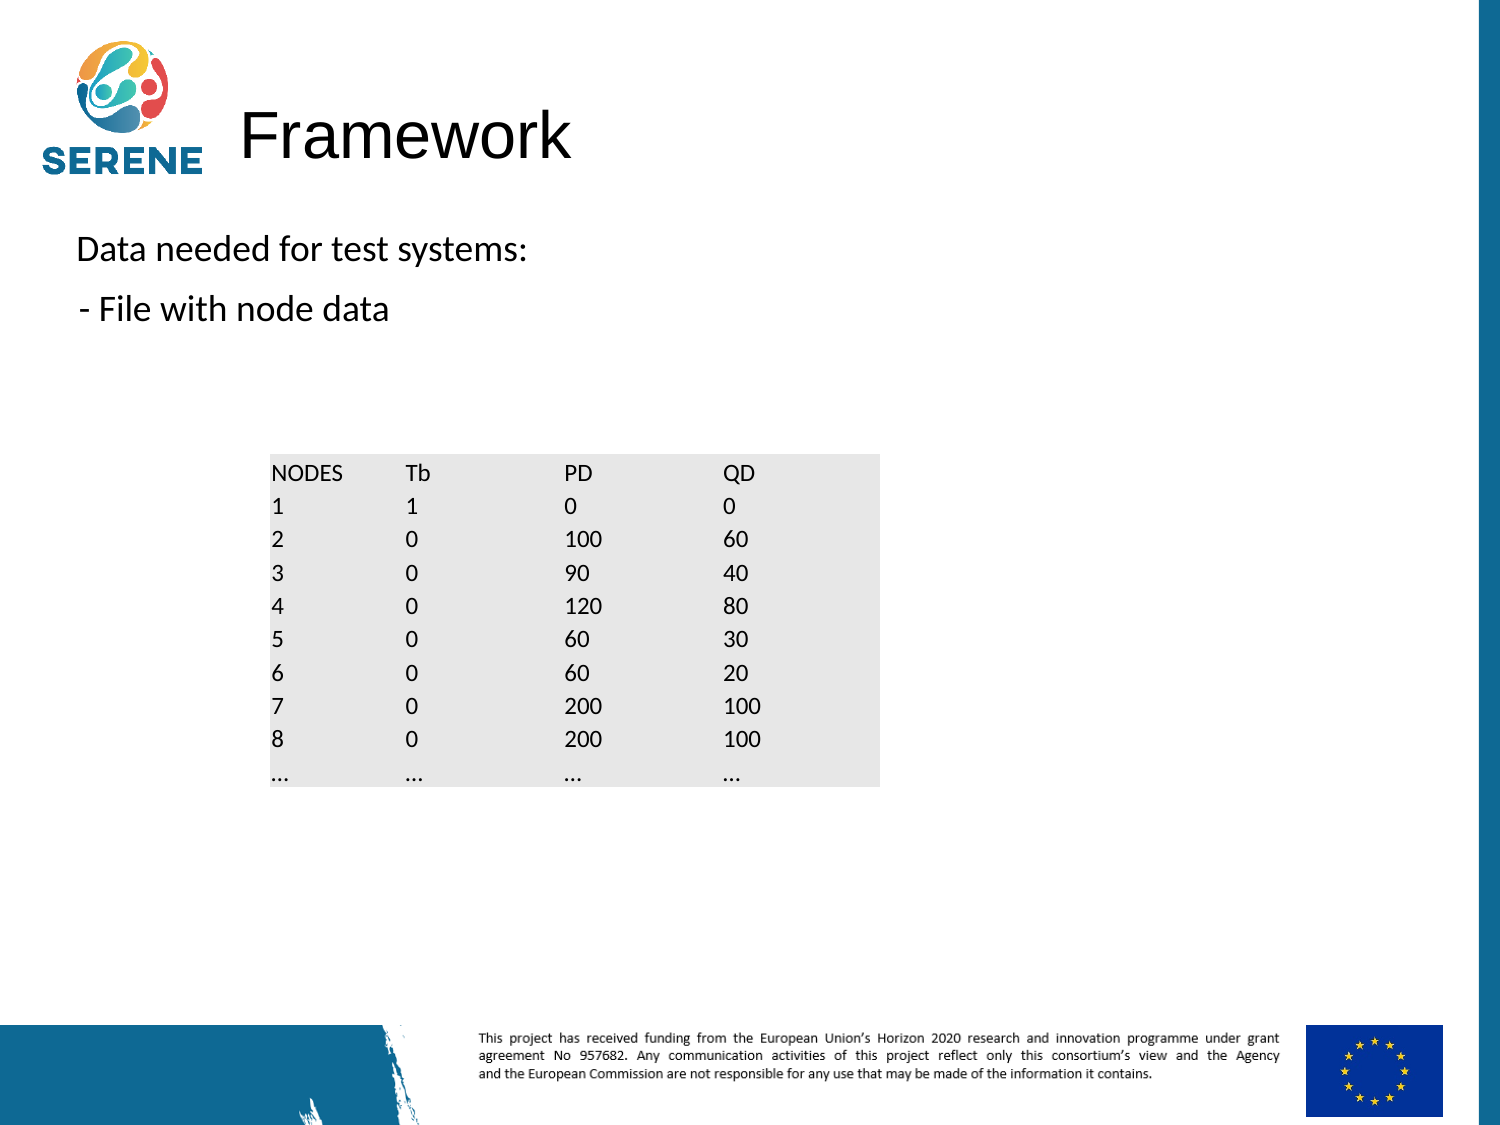

# Framework
Data needed for test systems:
- File with node data
| NODES | Tb | PD | QD |
| --- | --- | --- | --- |
| 1 | 1 | 0 | 0 |
| 2 | 0 | 100 | 60 |
| 3 | 0 | 90 | 40 |
| 4 | 0 | 120 | 80 |
| 5 | 0 | 60 | 30 |
| 6 | 0 | 60 | 20 |
| 7 | 0 | 200 | 100 |
| 8 | 0 | 200 | 100 |
| … | … | … | … |